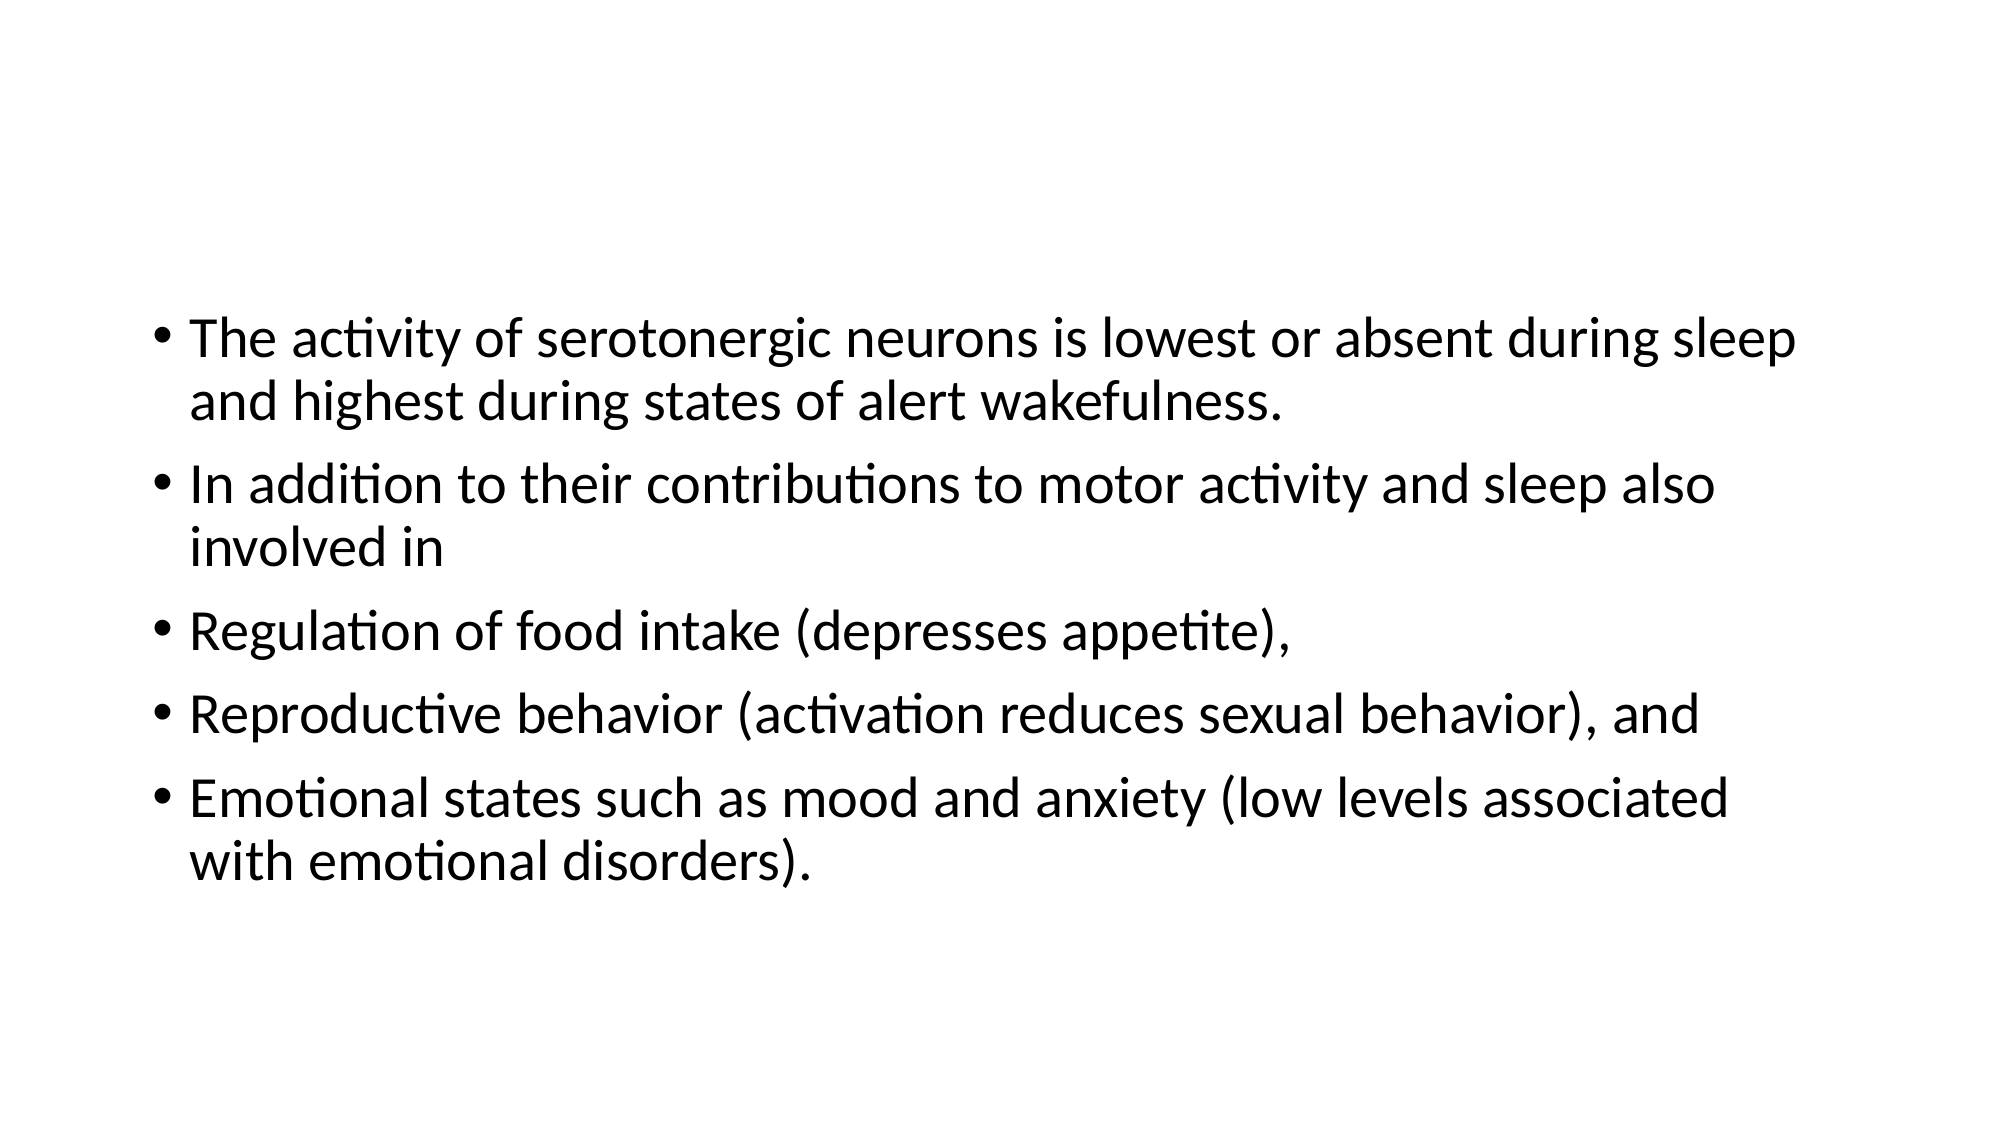

#
The activity of serotonergic neurons is lowest or absent during sleep and highest during states of alert wakefulness.
In addition to their contributions to motor activity and sleep also involved in
Regulation of food intake (depresses appetite),
Reproductive behavior (activation reduces sexual behavior), and
Emotional states such as mood and anxiety (low levels associated with emotional disorders).